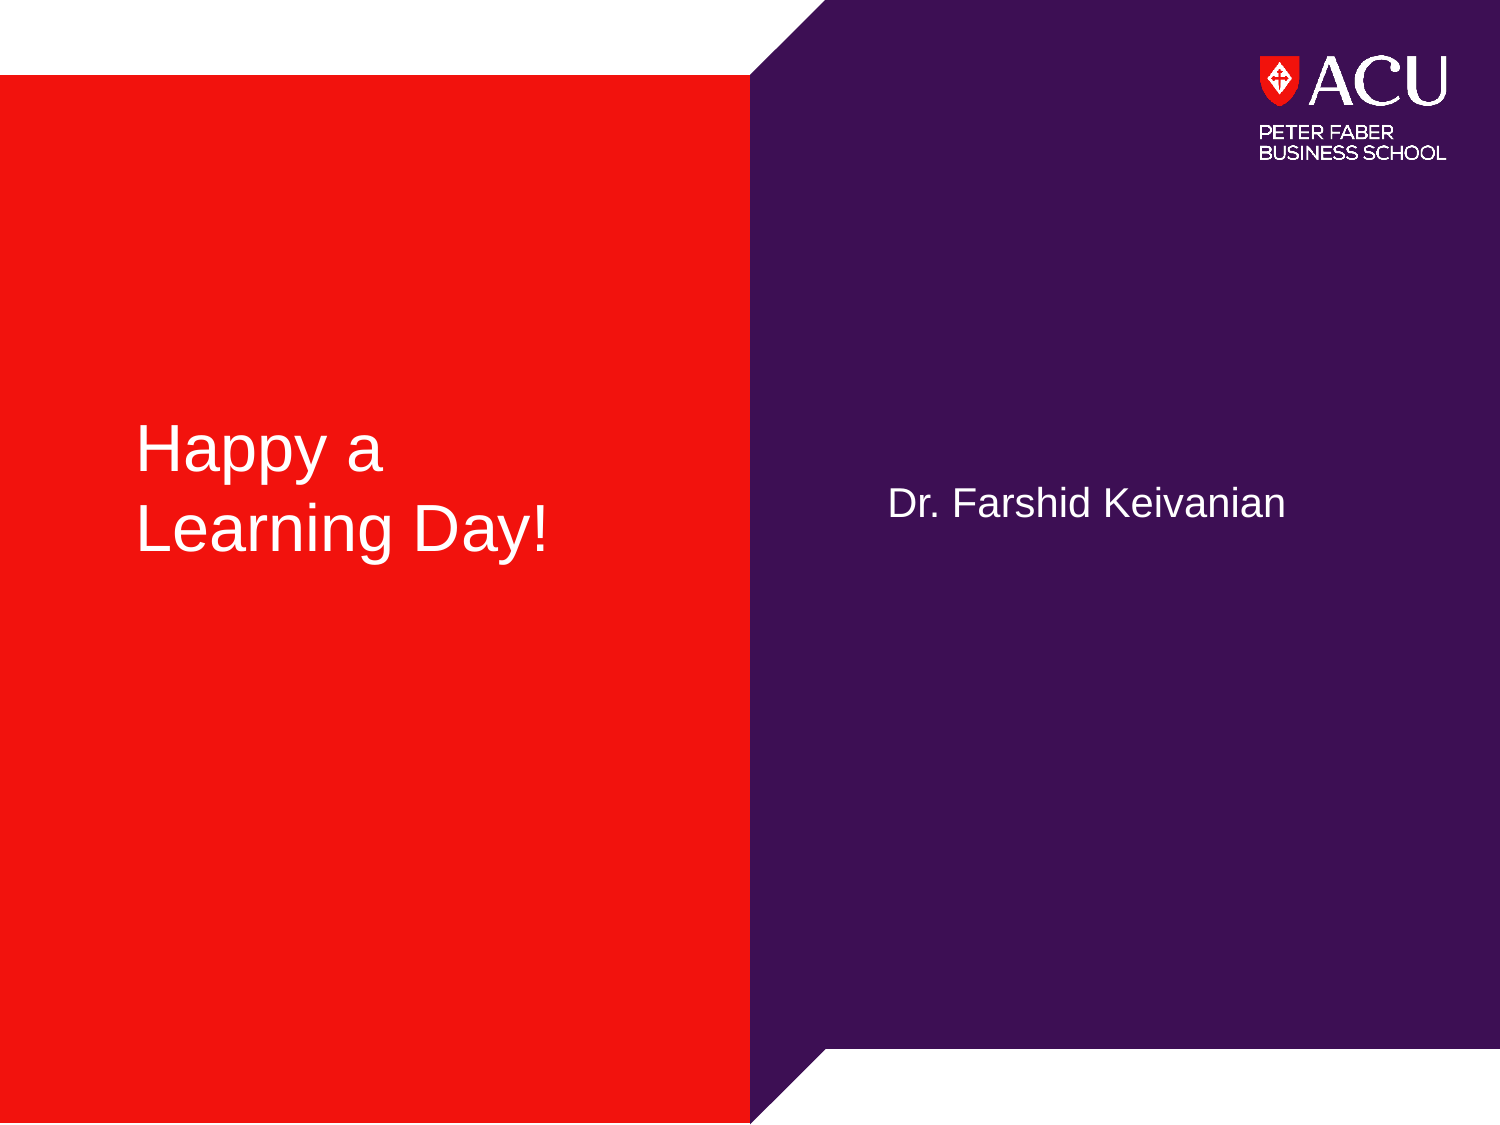

Happy a Learning Day!

Dr. Farshid Keivanian